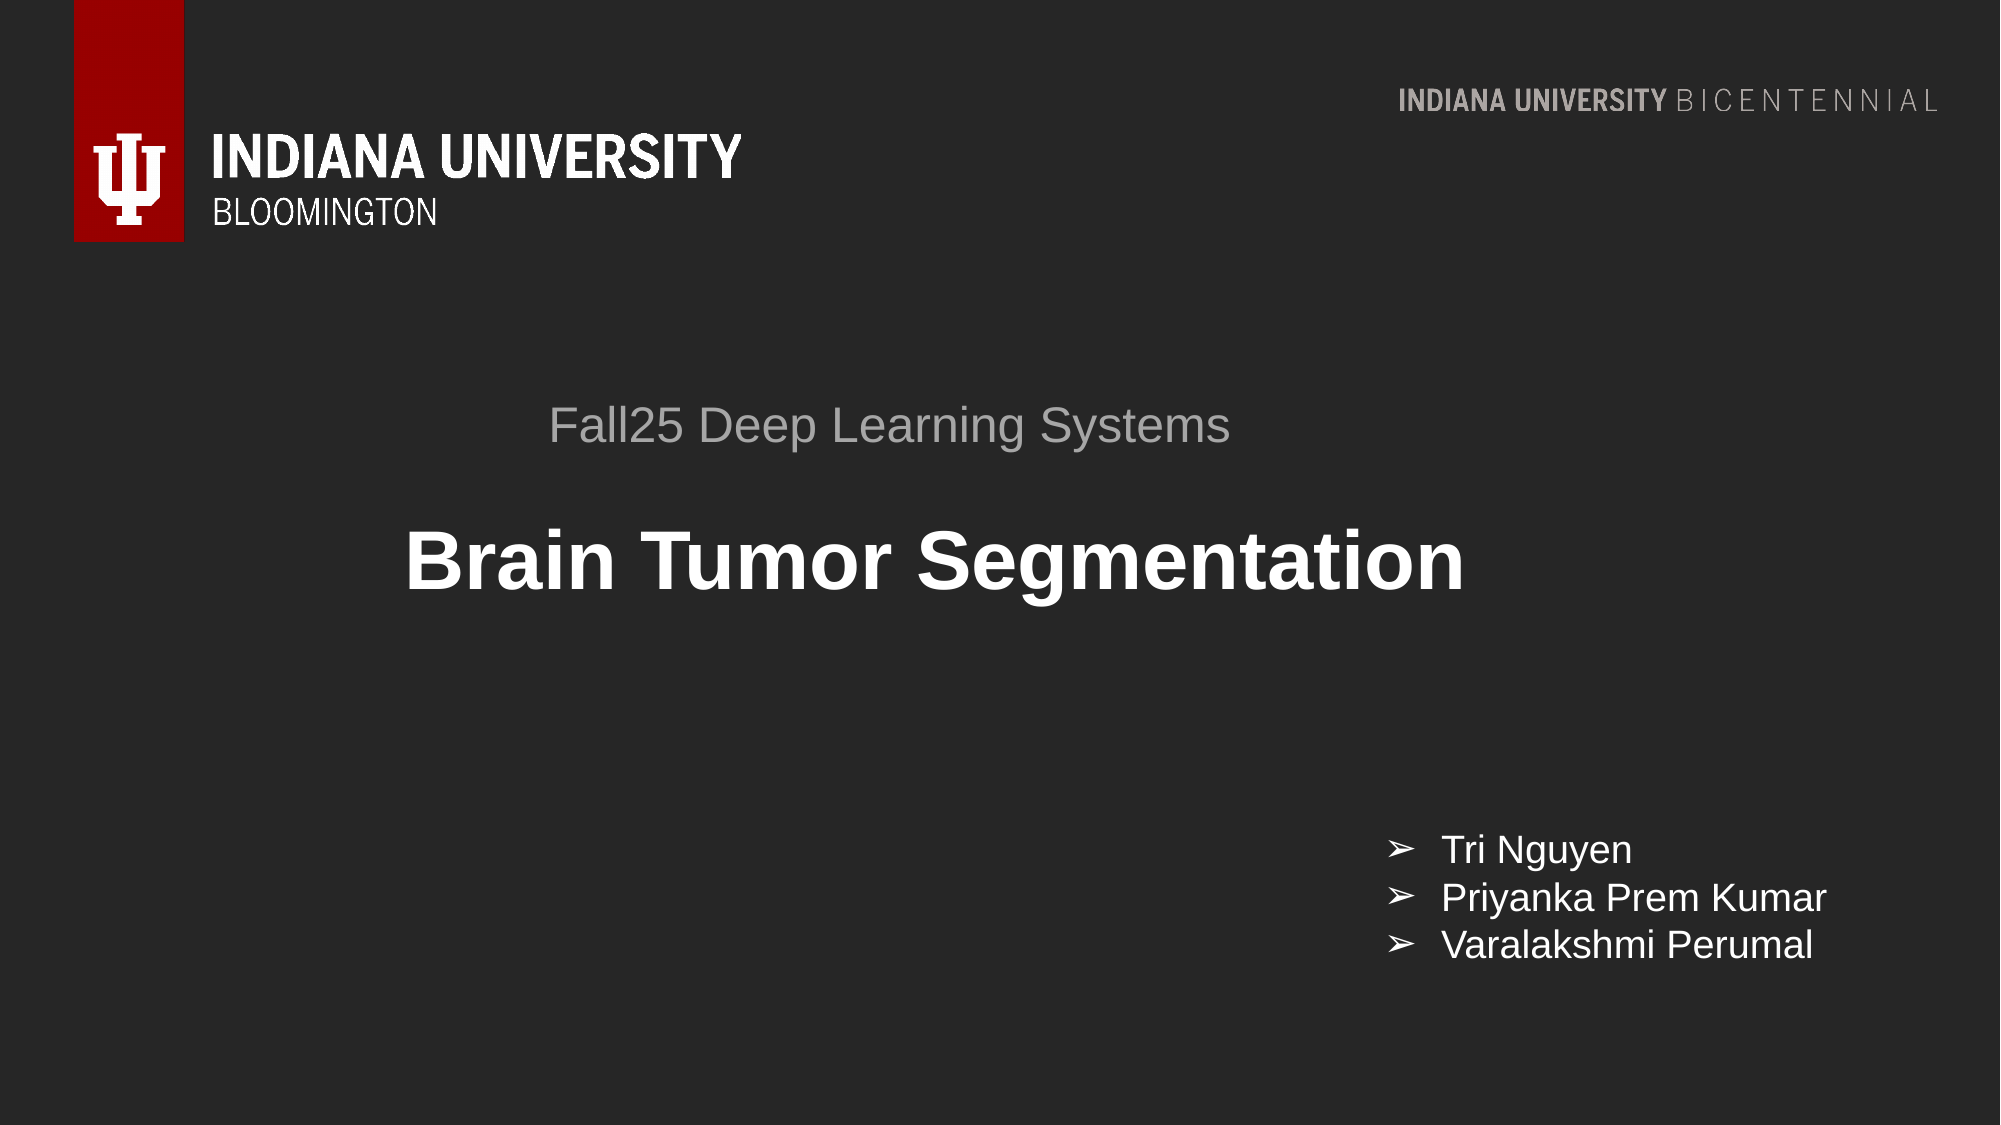

Fall25 Deep Learning Systems

# Brain Tumor Segmentation

Tri Nguyen
Priyanka Prem Kumar
Varalakshmi Perumal